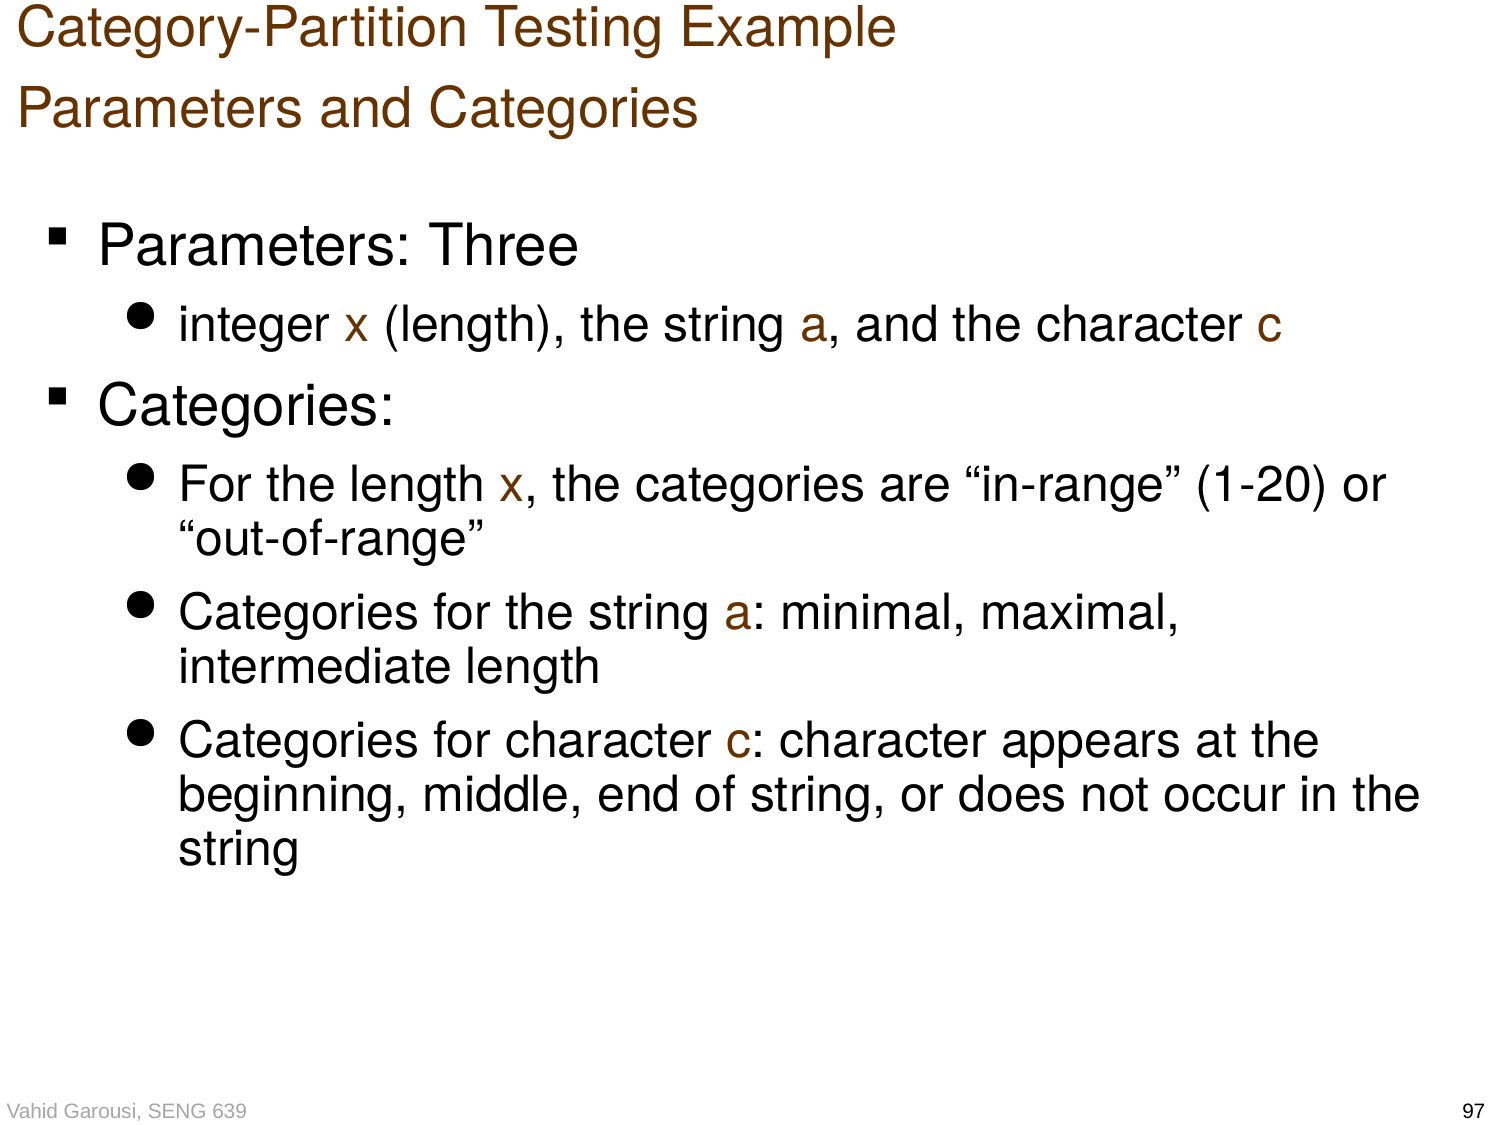

# Category-Partition Testing Example Parameters and Categories
Parameters: Three
integer x (length), the string a, and the character c
Categories:
For the length x, the categories are “in-range” (1-20) or “out-of-range”
Categories for the string a: minimal, maximal, intermediate length
Categories for character c: character appears at the beginning, middle, end of string, or does not occur in the string